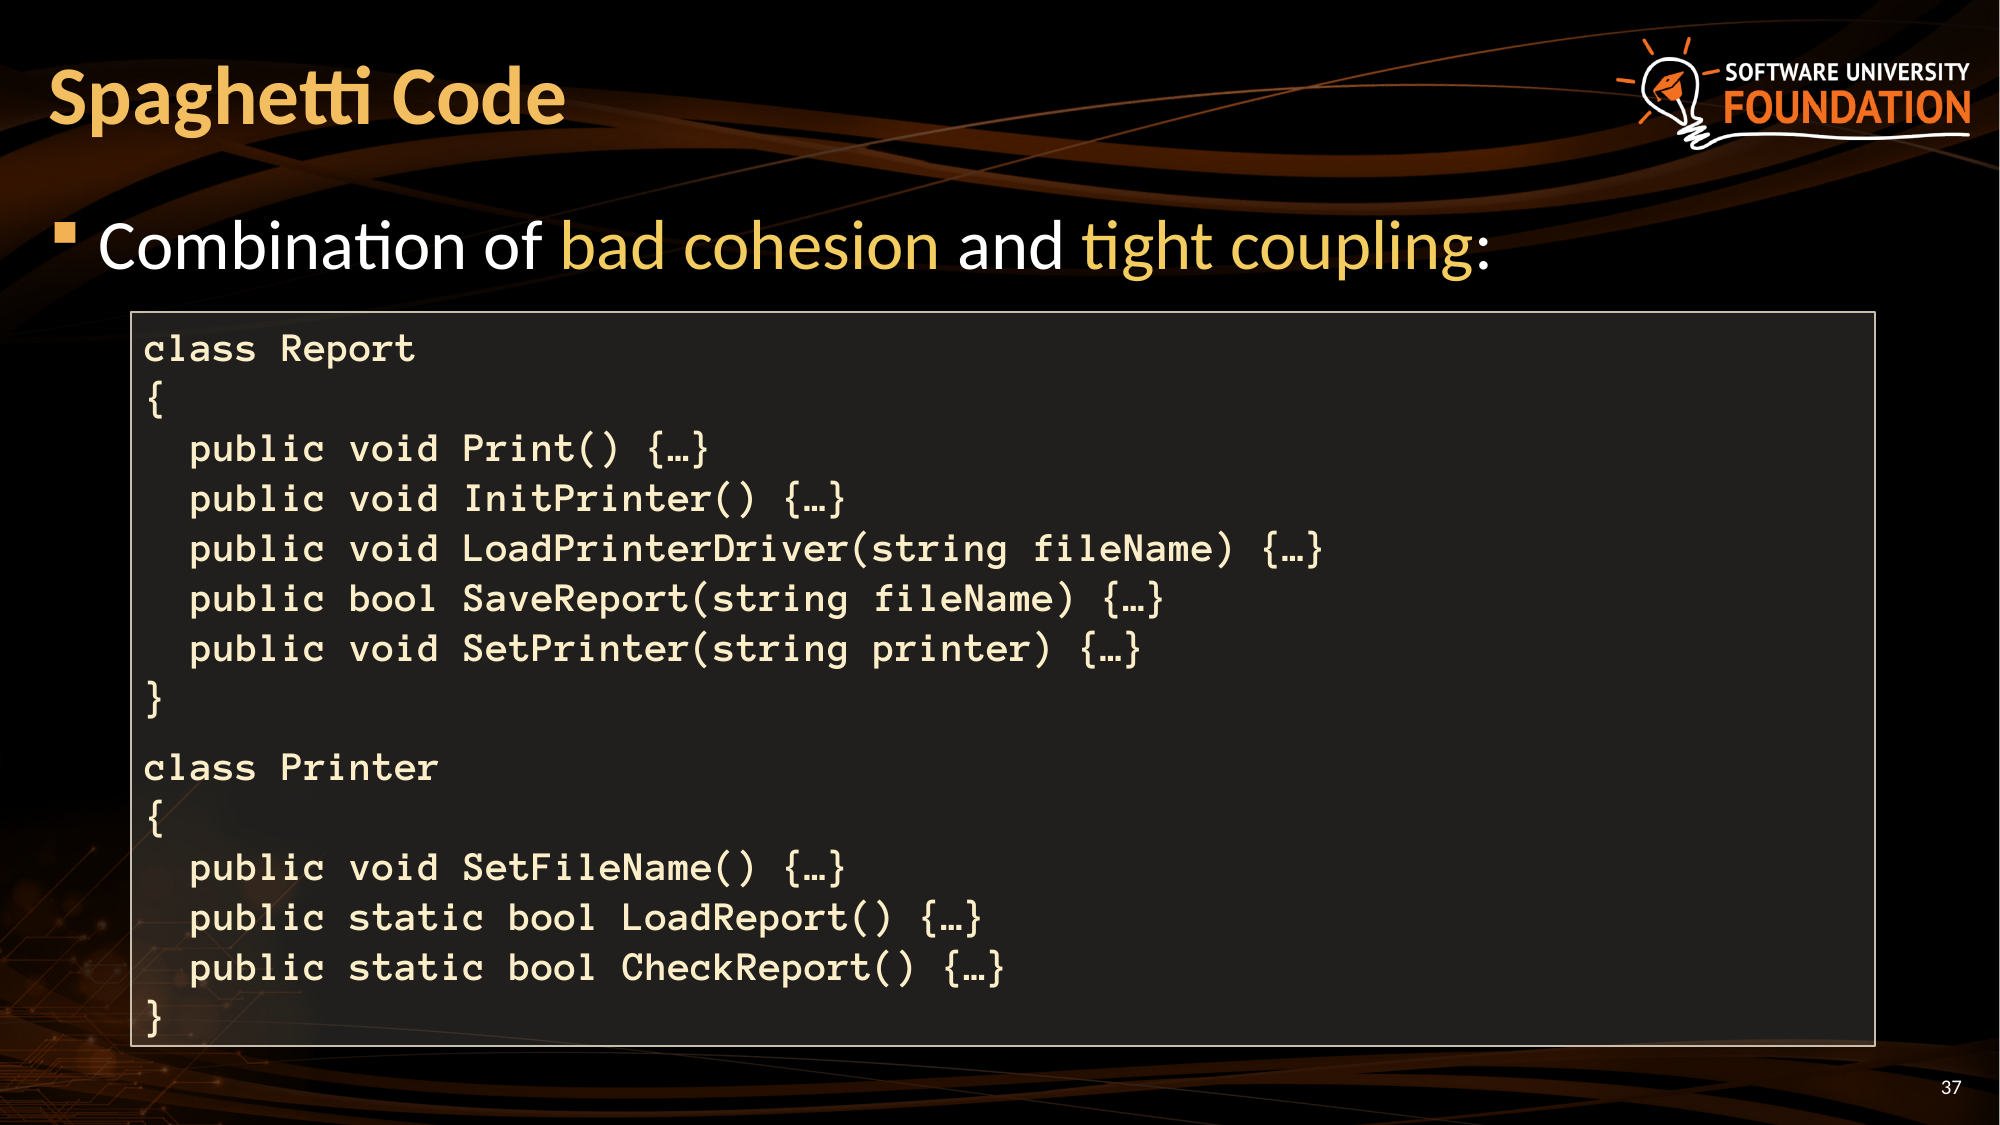

# Spaghetti Code
Combination of bad cohesion and tight coupling:
class Report
{
  public void Print() {…}
  public void InitPrinter() {…}
  public void LoadPrinterDriver(string fileName) {…}
  public bool SaveReport(string fileName) {…}
  public void SetPrinter(string printer) {…}
}
class Printer
{
  public void SetFileName() {…}
  public static bool LoadReport() {…}
  public static bool CheckReport() {…}
}
37